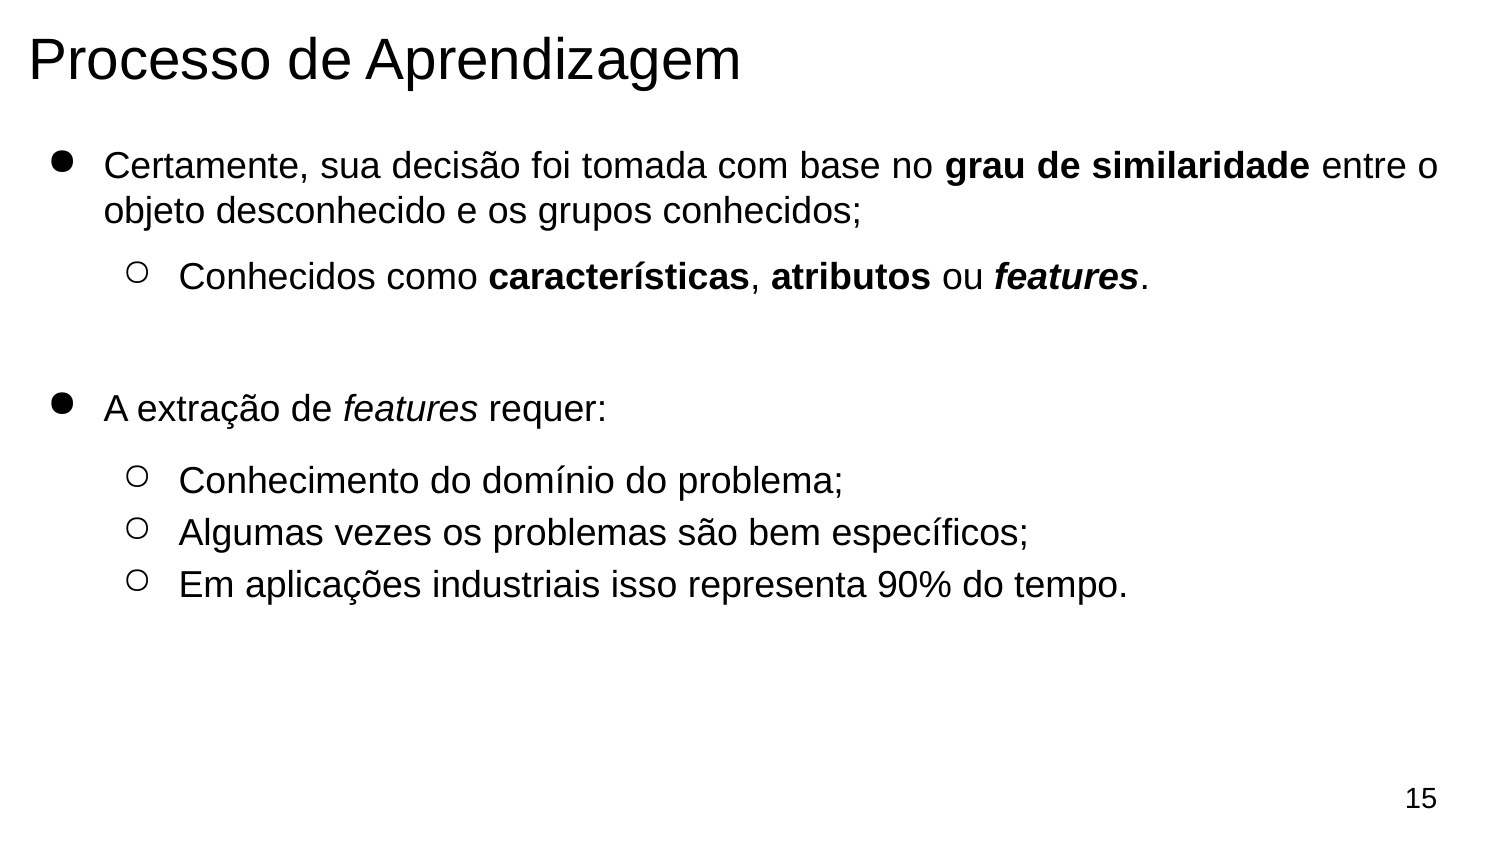

# Processo de Aprendizagem
Certamente, sua decisão foi tomada com base no grau de similaridade entre o objeto desconhecido e os grupos conhecidos;
Conhecidos como características, atributos ou features.

A extração de features requer:
Conhecimento do domínio do problema;
Algumas vezes os problemas são bem específicos;
Em aplicações industriais isso representa 90% do tempo.

15